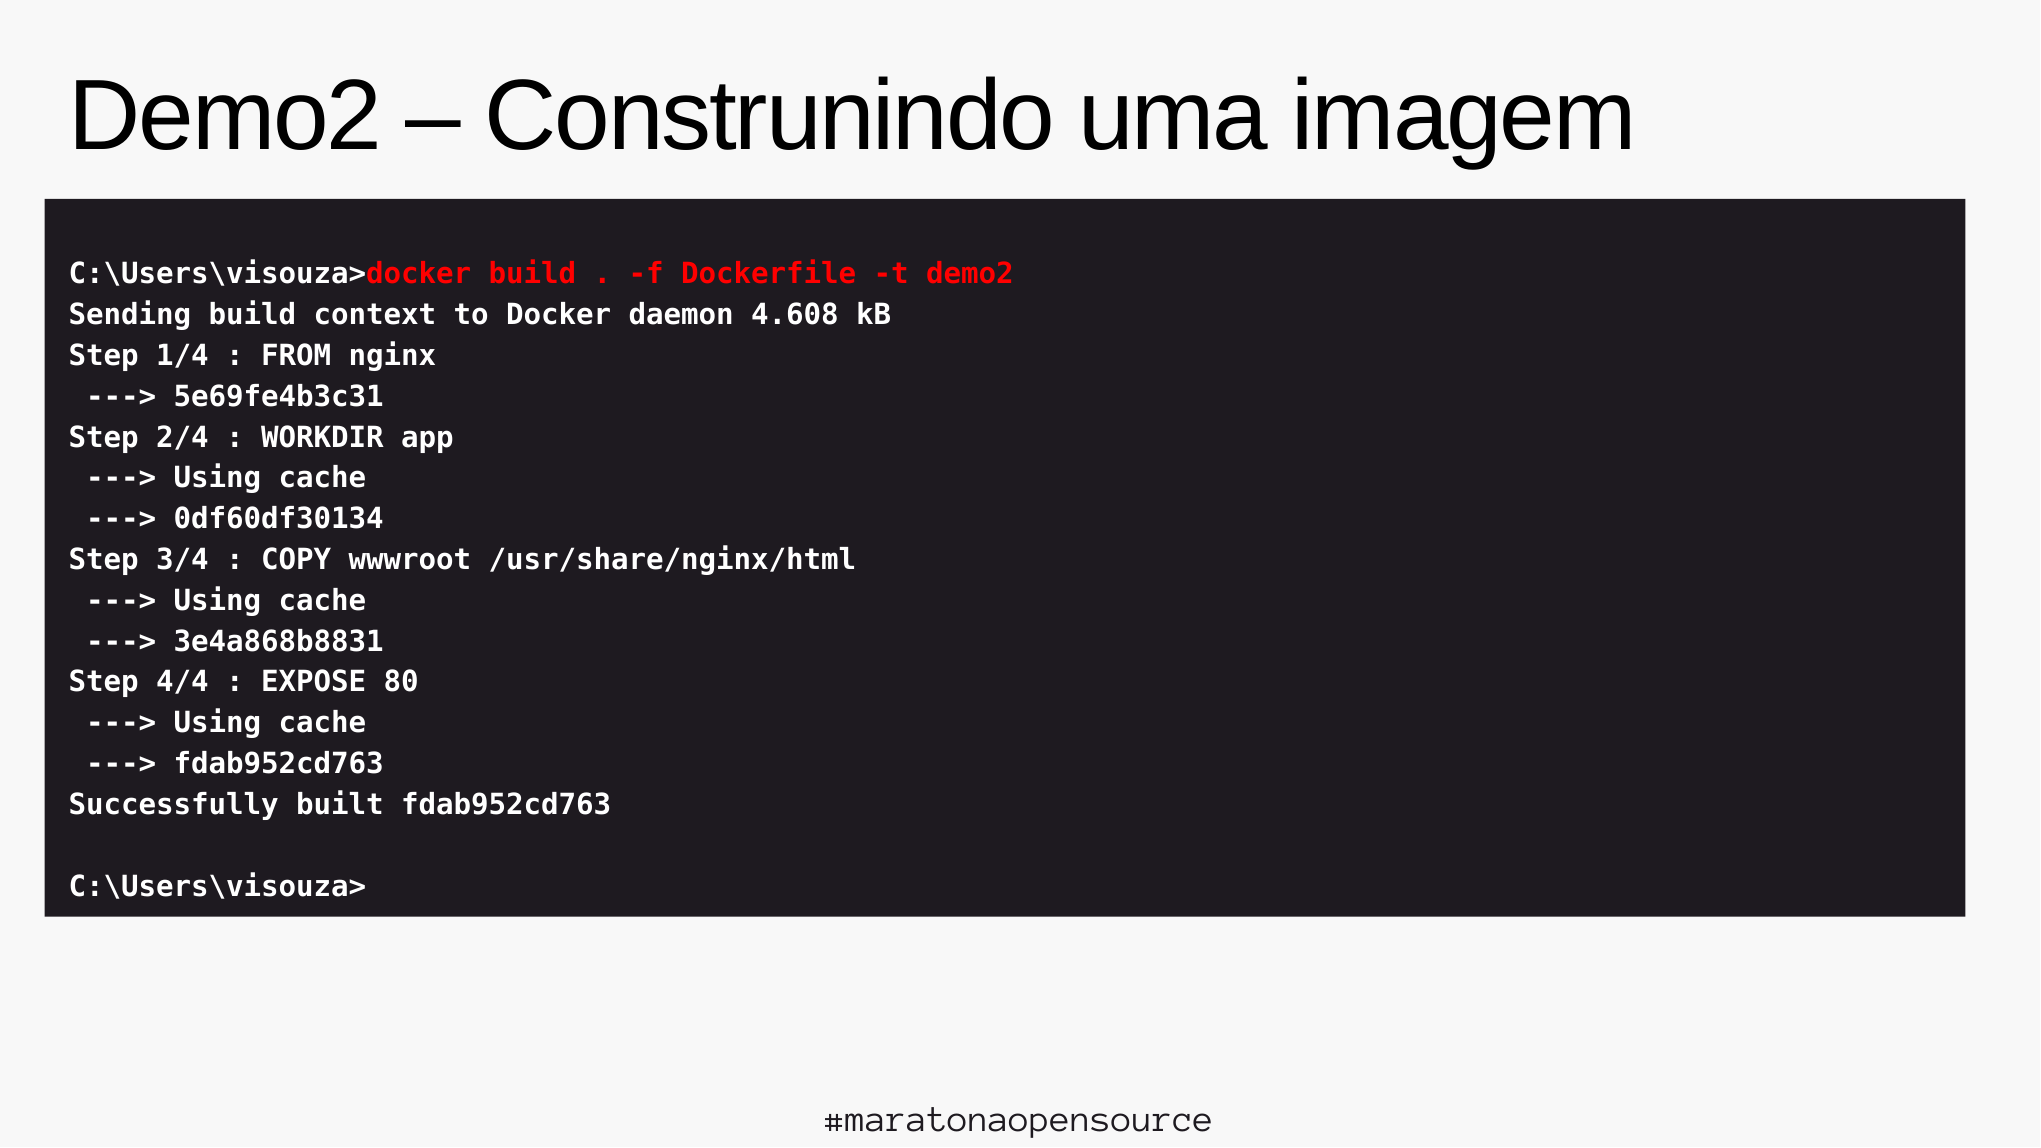

# Demo2 – Construnindo uma imagem

C:\Users\visouza>docker build . -f Dockerfile -t demo2
Sending build context to Docker daemon 4.608 kB
Step 1/4 : FROM nginx
 ---> 5e69fe4b3c31
Step 2/4 : WORKDIR app
 ---> Using cache
 ---> 0df60df30134
Step 3/4 : COPY wwwroot /usr/share/nginx/html
 ---> Using cache
 ---> 3e4a868b8831
Step 4/4 : EXPOSE 80
 ---> Using cache
 ---> fdab952cd763
Successfully built fdab952cd763

C:\Users\visouza>